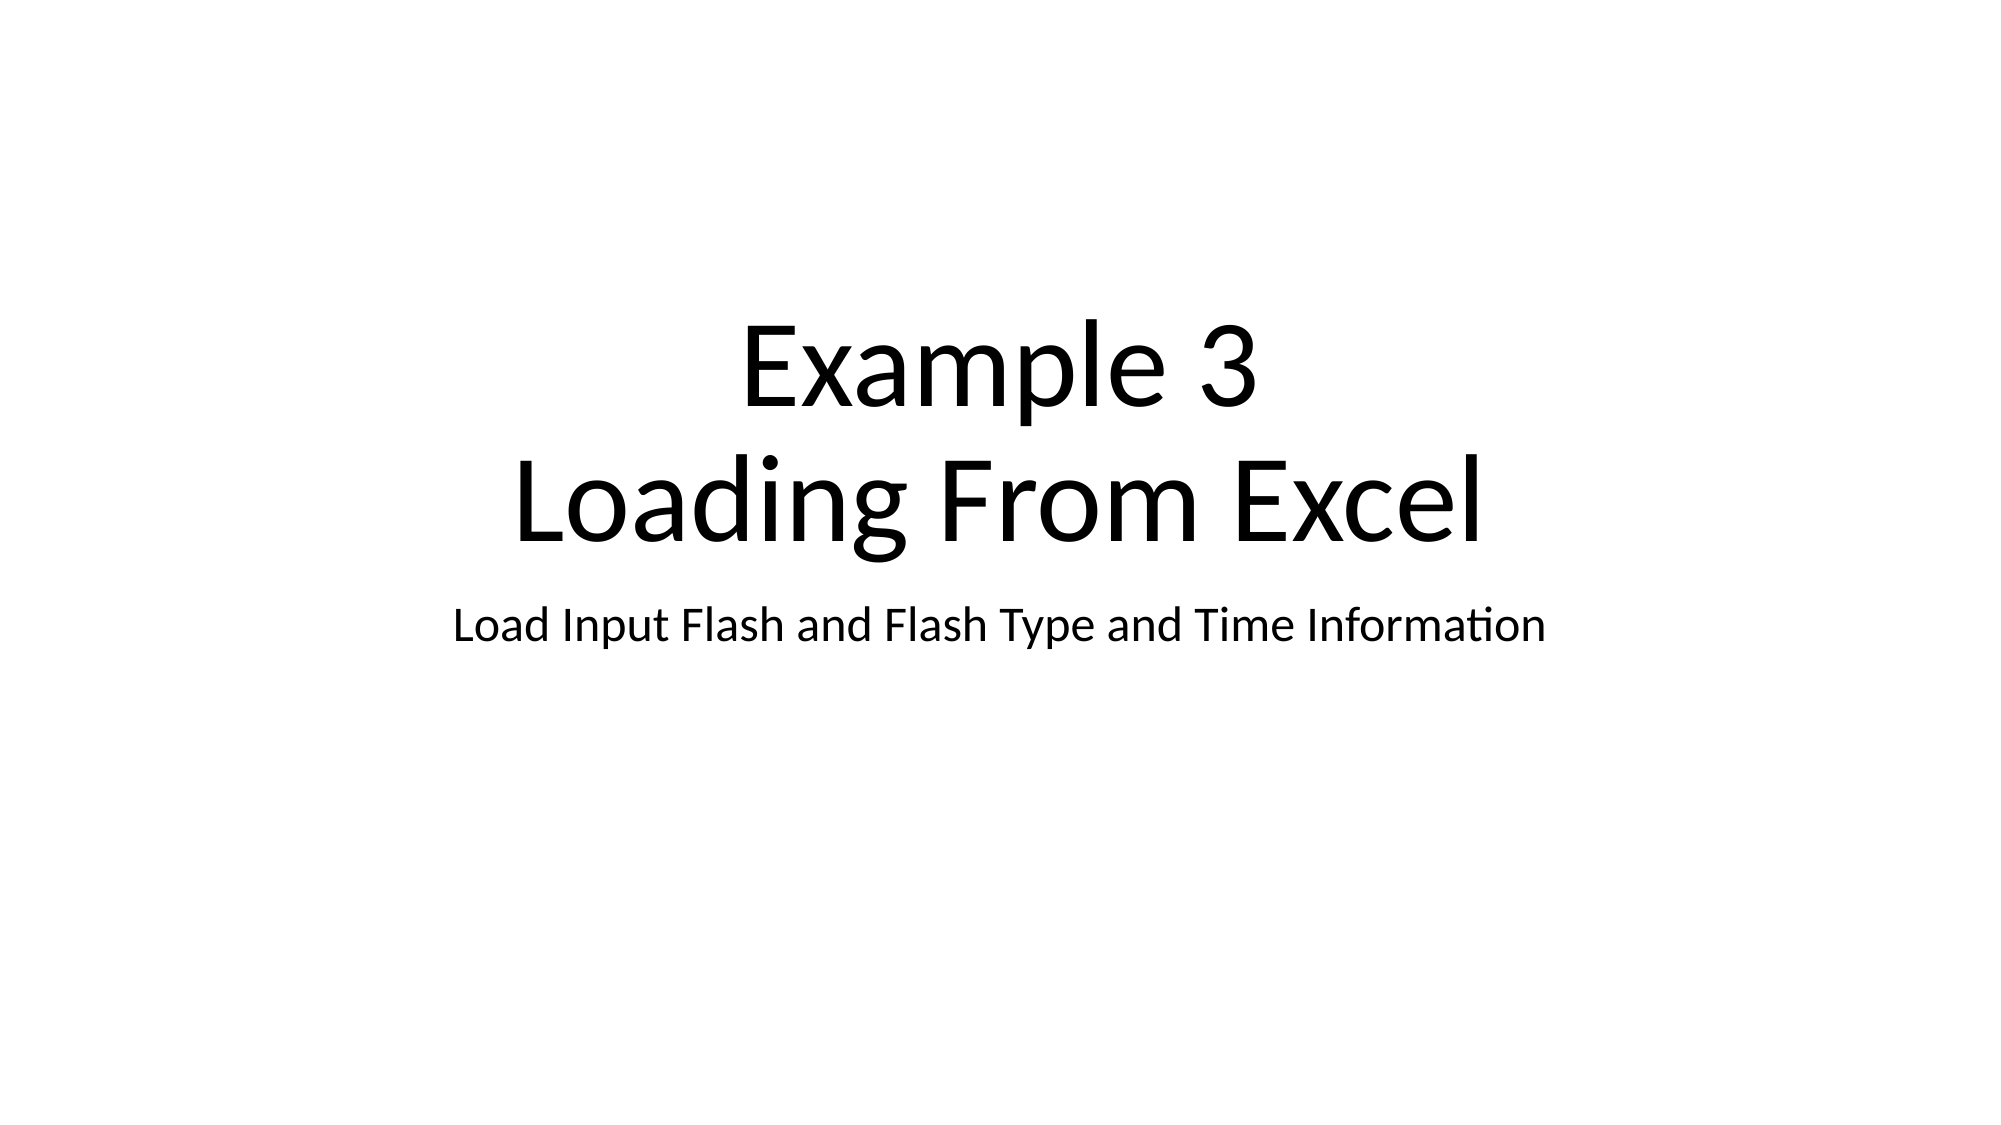

# Example 3 Loading From Excel
Load Input Flash and Flash Type and Time Information